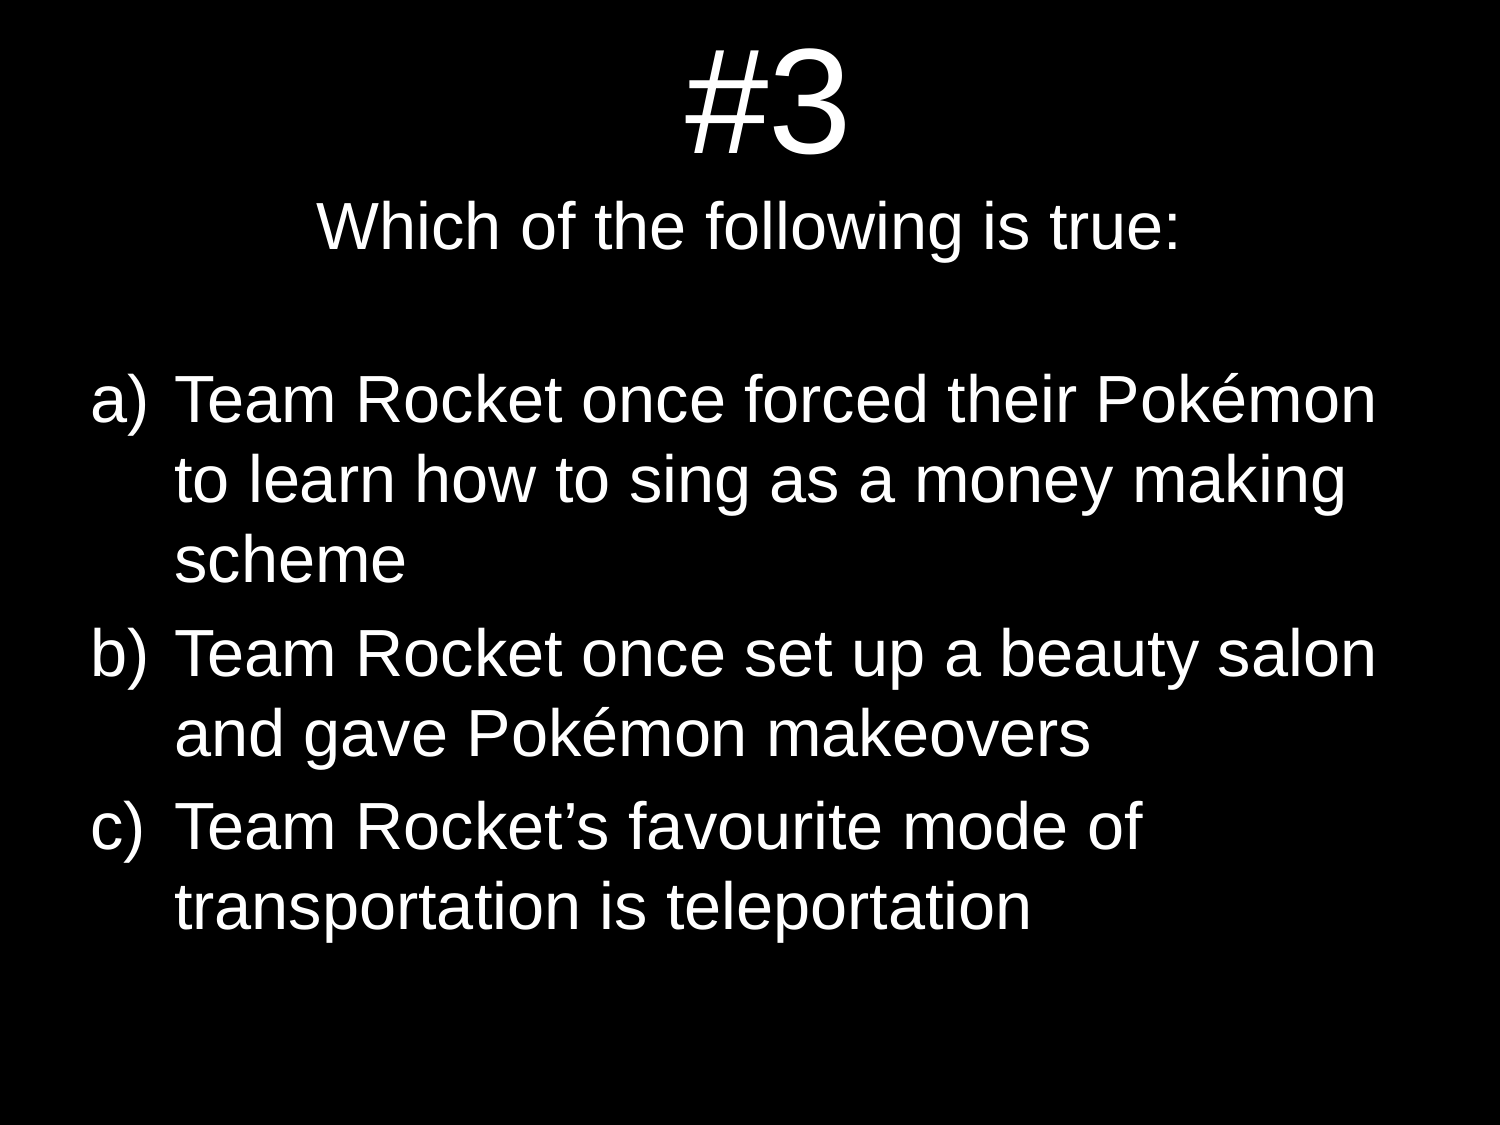

#3
Which of the following is true:
Team Rocket once forced their Pokémon to learn how to sing as a money making scheme
Team Rocket once set up a beauty salon and gave Pokémon makeovers
Team Rocket’s favourite mode of transportation is teleportation